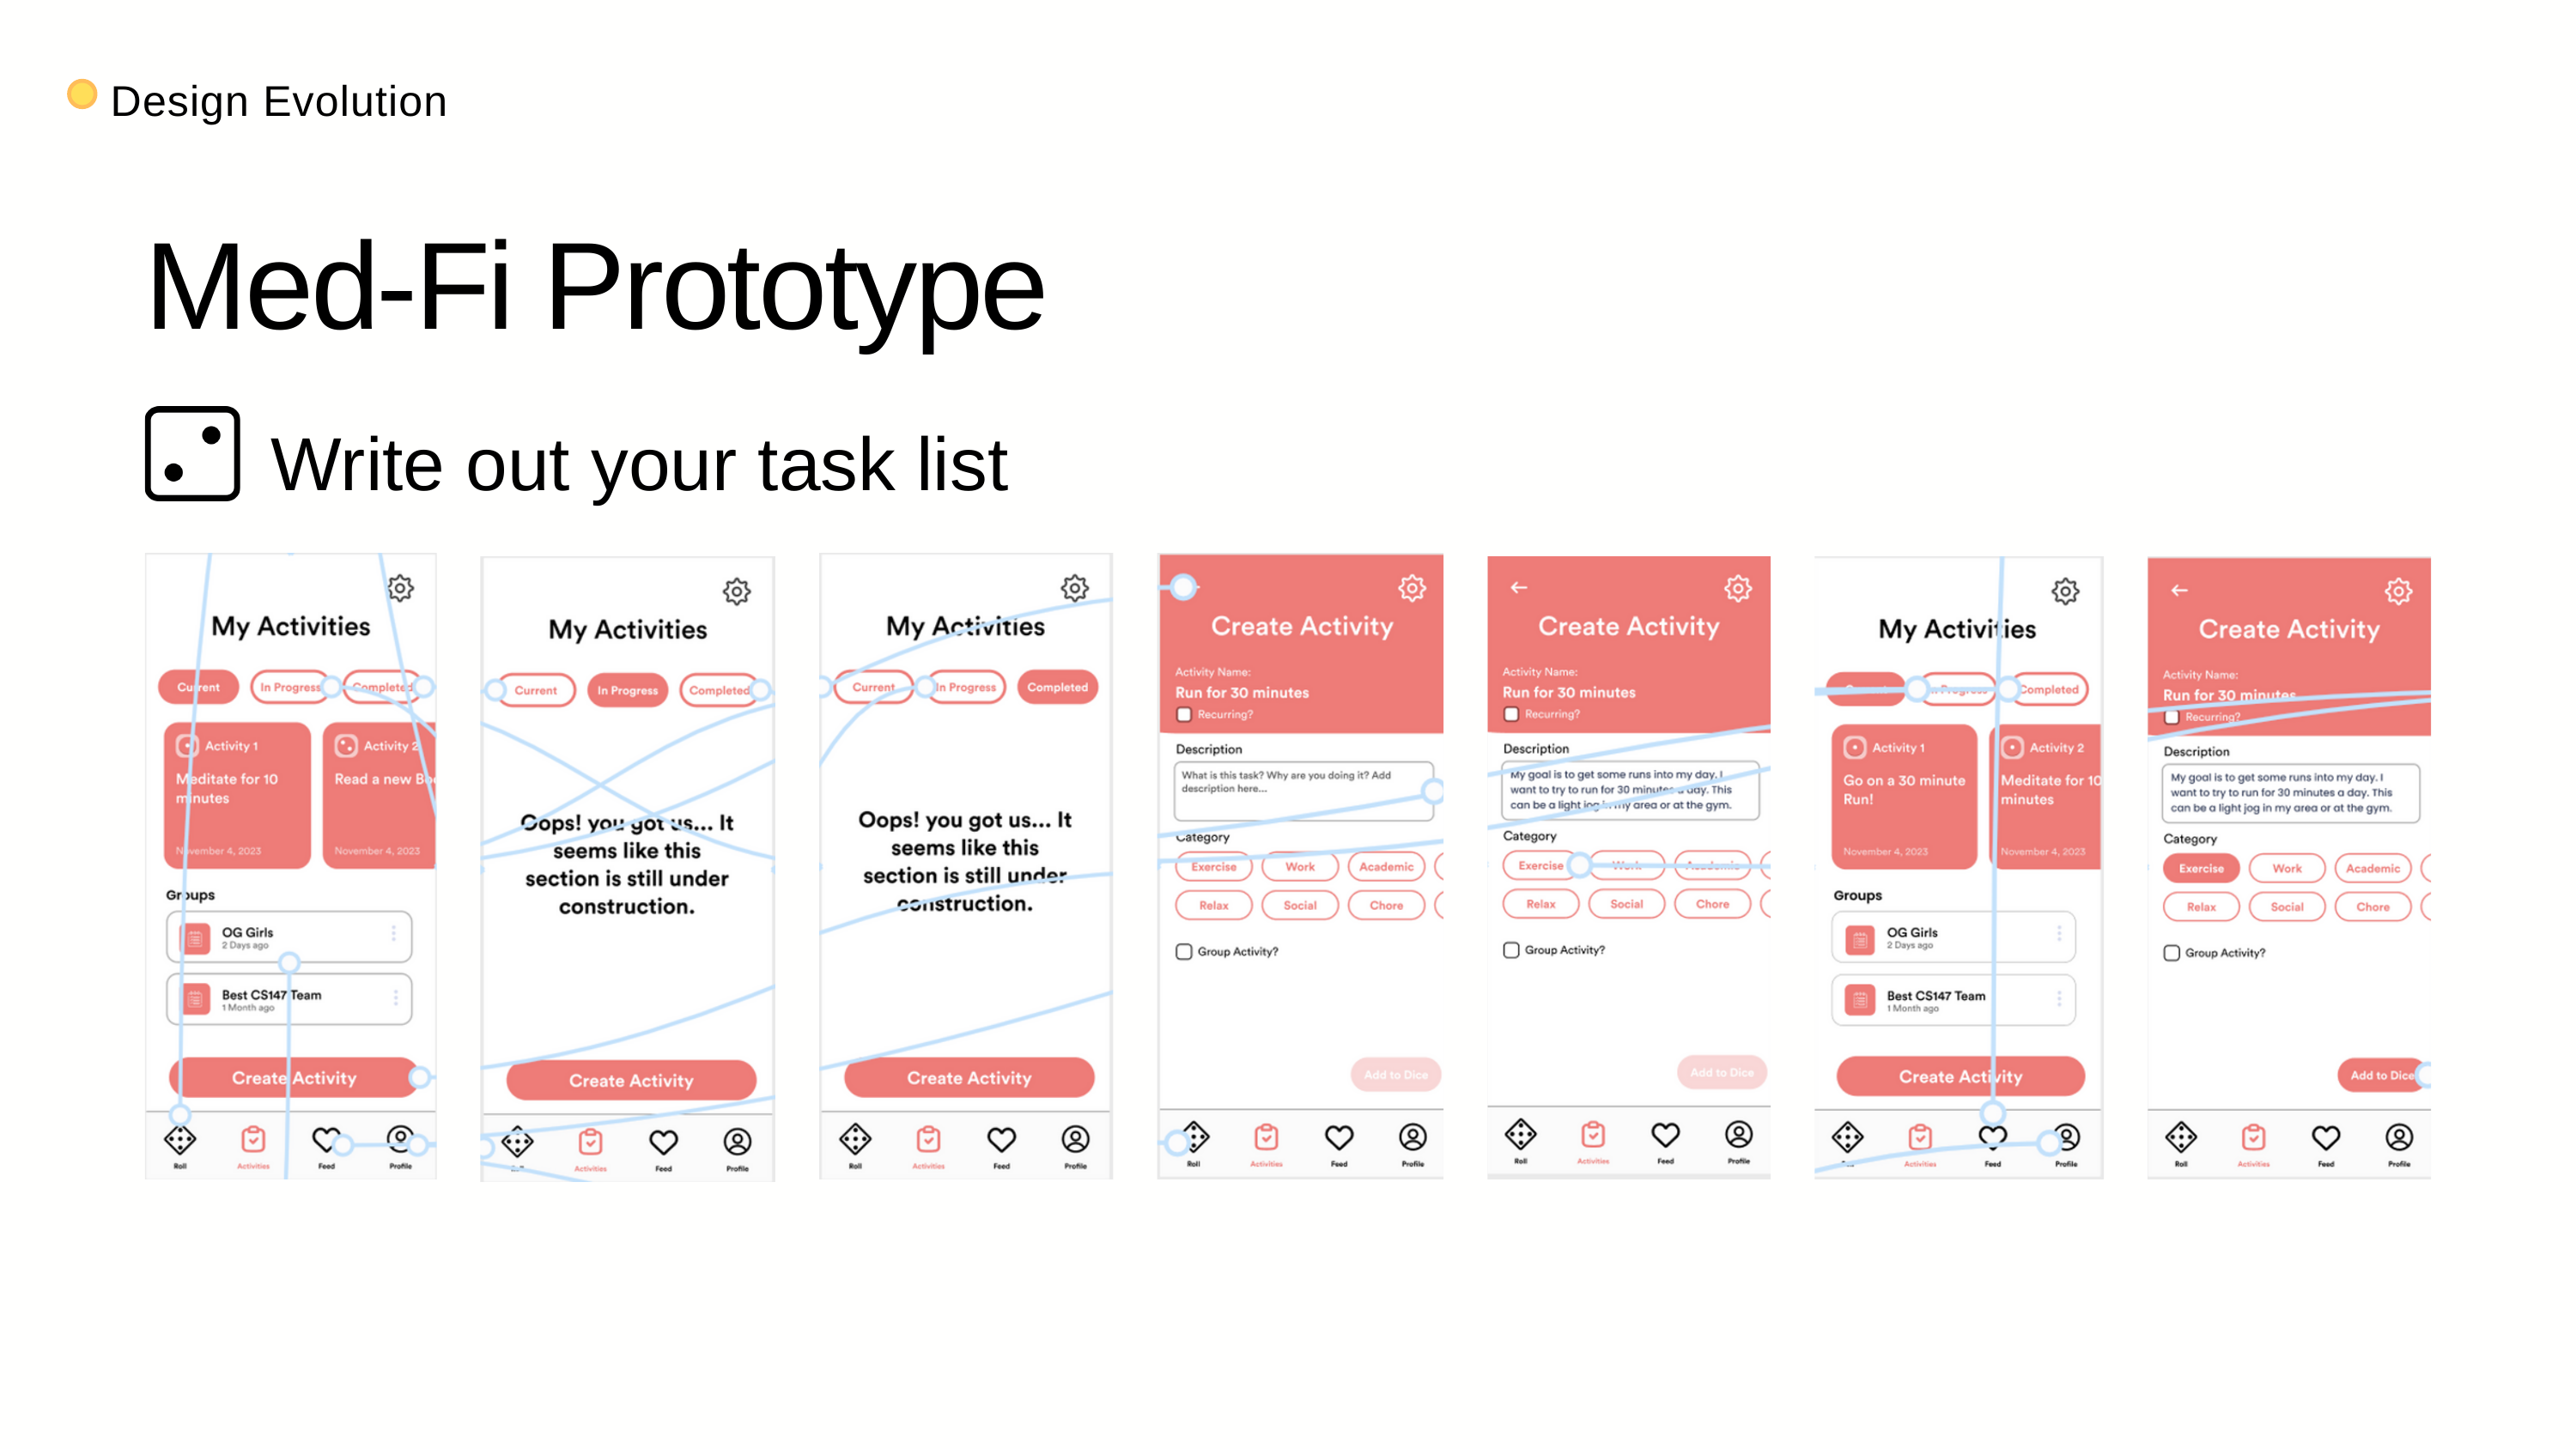

Design Evolution

Med-Fi Prototype
Write out your task list